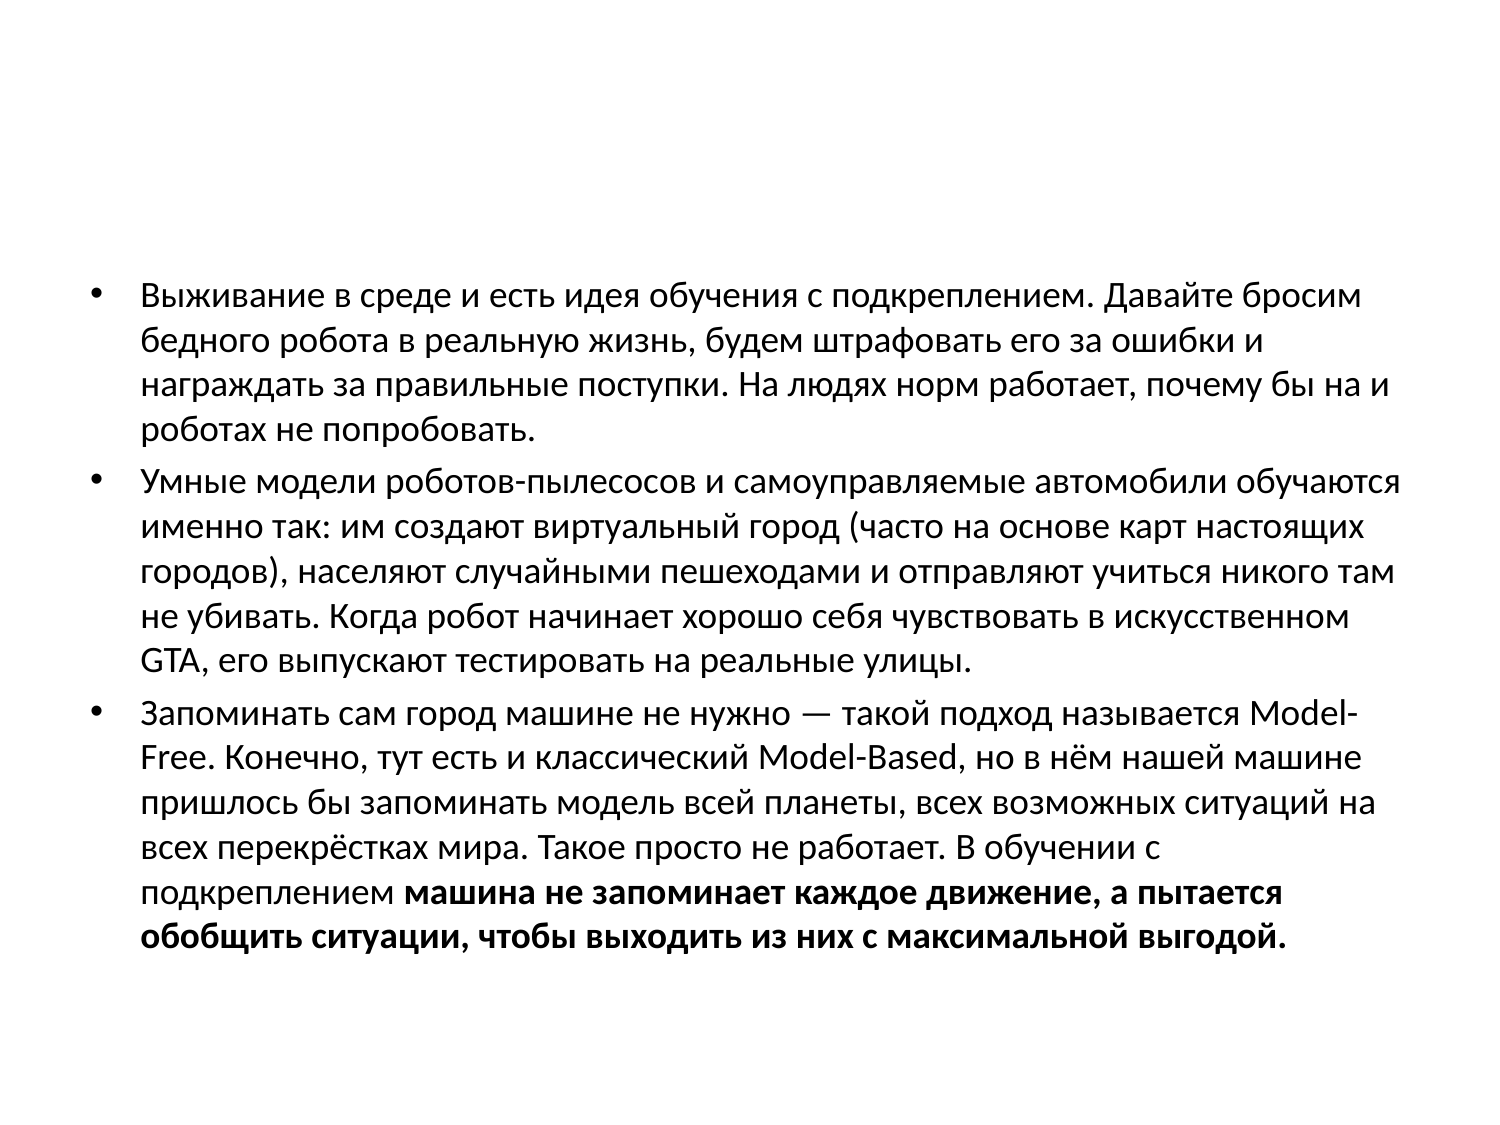

#
Выживание в среде и есть идея обучения с подкреплением. Давайте бросим бедного робота в реальную жизнь, будем штрафовать его за ошибки и награждать за правильные поступки. На людях норм работает, почему бы на и роботах не попробовать.
Умные модели роботов-пылесосов и самоуправляемые автомобили обучаются именно так: им создают виртуальный город (часто на основе карт настоящих городов), населяют случайными пешеходами и отправляют учиться никого там не убивать. Когда робот начинает хорошо себя чувствовать в искусственном GTA, его выпускают тестировать на реальные улицы.
Запоминать сам город машине не нужно — такой подход называется Model-Free. Конечно, тут есть и классический Model-Based, но в нём нашей машине пришлось бы запоминать модель всей планеты, всех возможных ситуаций на всех перекрёстках мира. Такое просто не работает. В обучении с подкреплением машина не запоминает каждое движение, а пытается обобщить ситуации, чтобы выходить из них с максимальной выгодой.